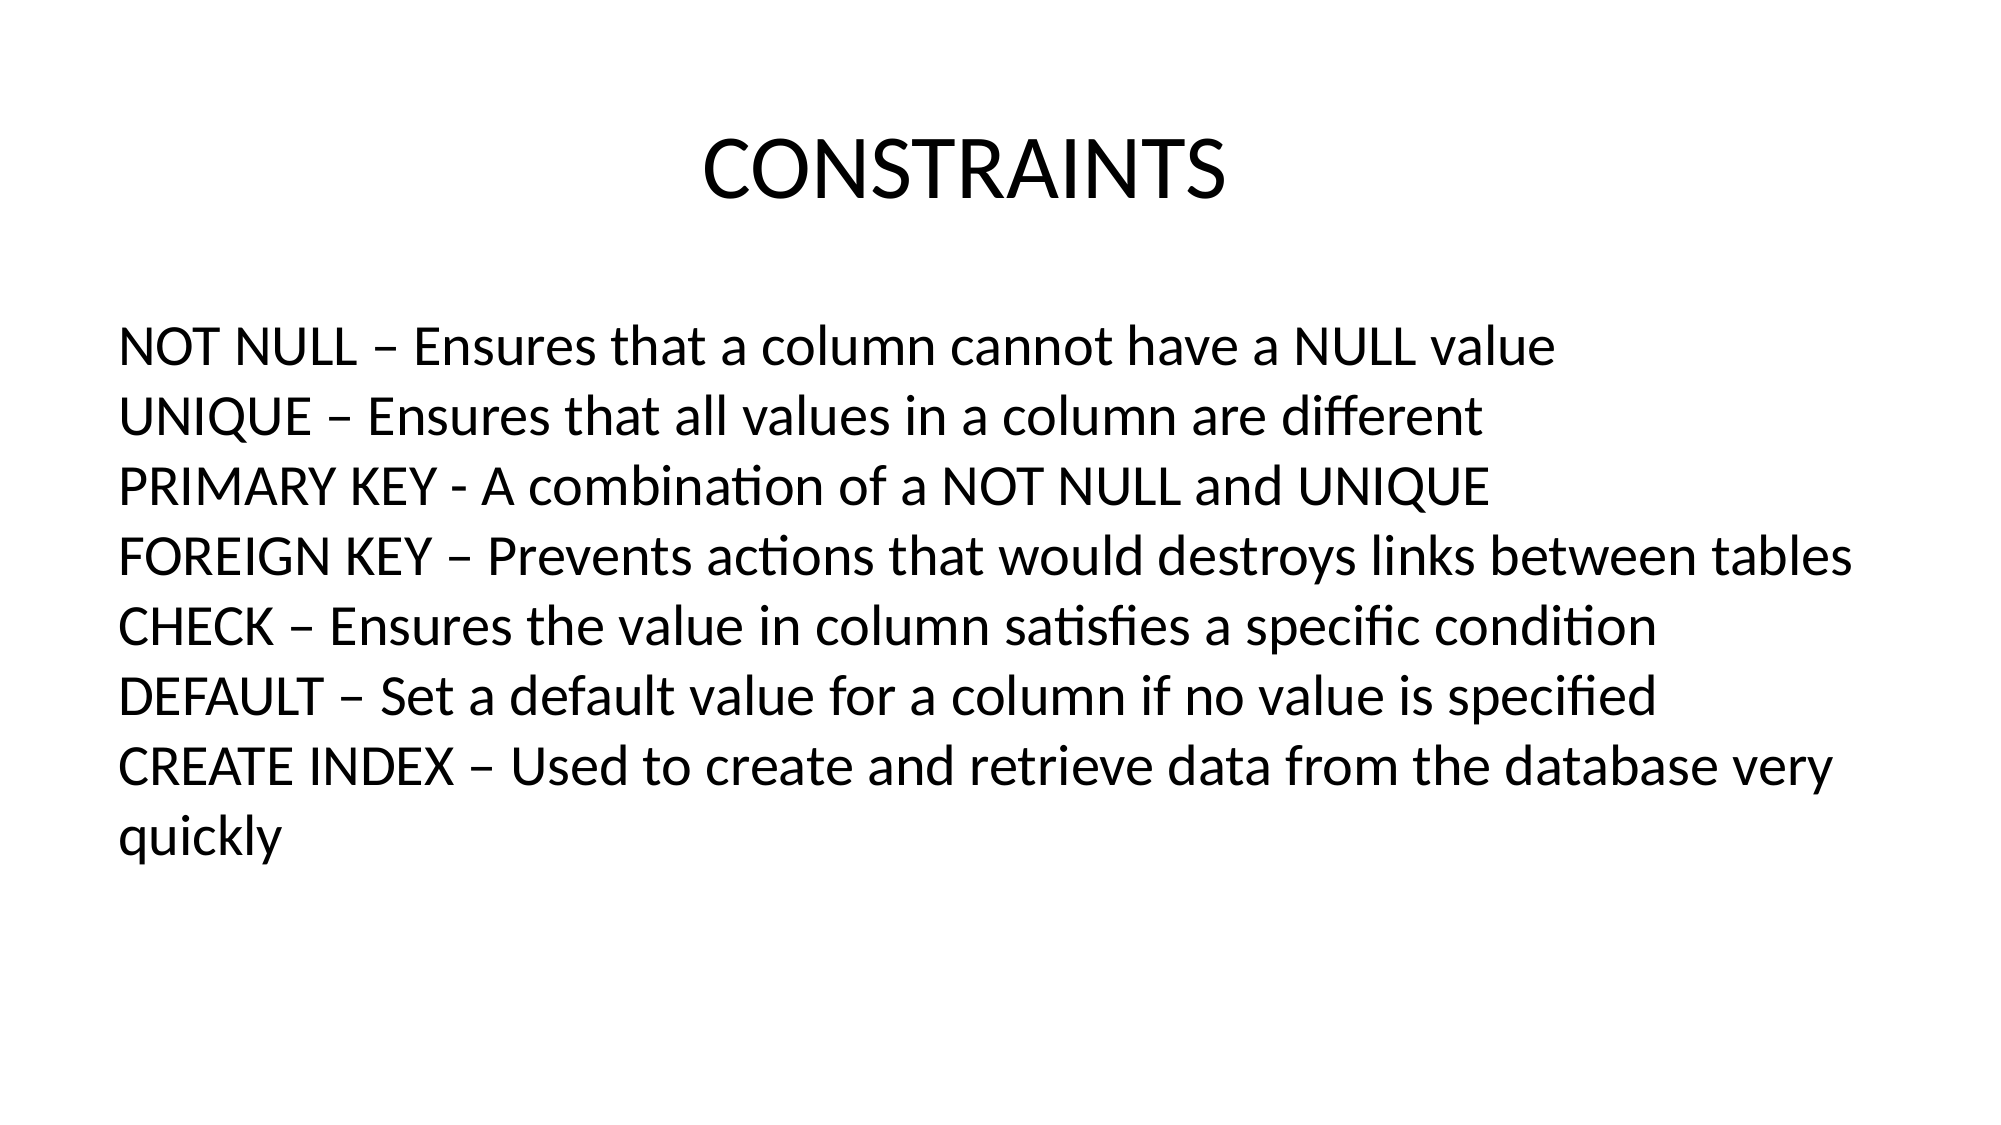

# CONSTRAINTS
NOT NULL – Ensures that a column cannot have a NULL value
UNIQUE – Ensures that all values in a column are different
PRIMARY KEY - A combination of a NOT NULL and UNIQUE
FOREIGN KEY – Prevents actions that would destroys links between tables
CHECK – Ensures the value in column satisfies a specific condition
DEFAULT – Set a default value for a column if no value is specified
CREATE INDEX – Used to create and retrieve data from the database very
quickly